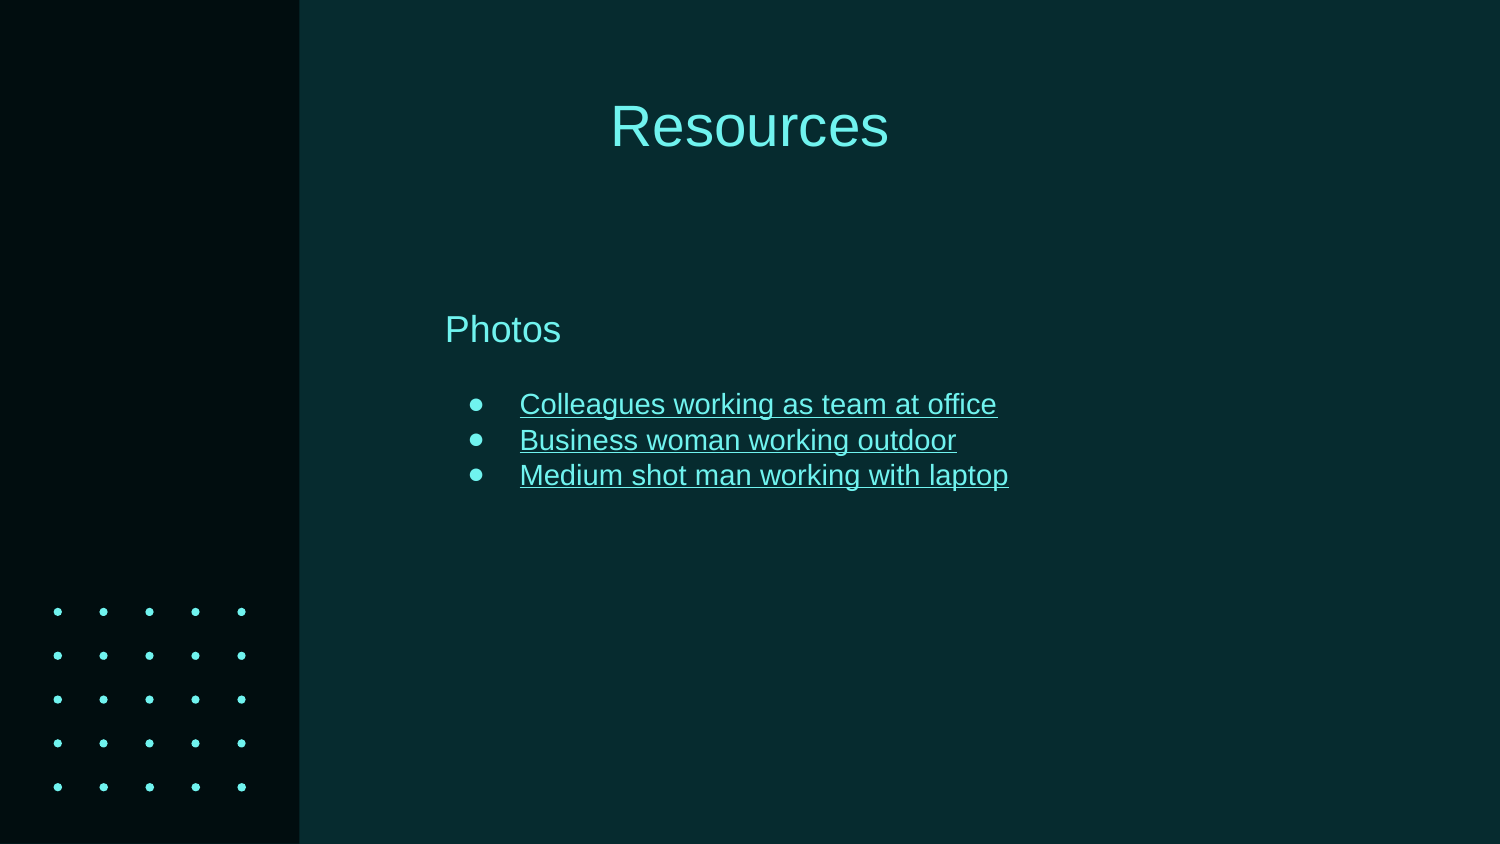

# Resources
Photos
Colleagues working as team at office
Business woman working outdoor
Medium shot man working with laptop